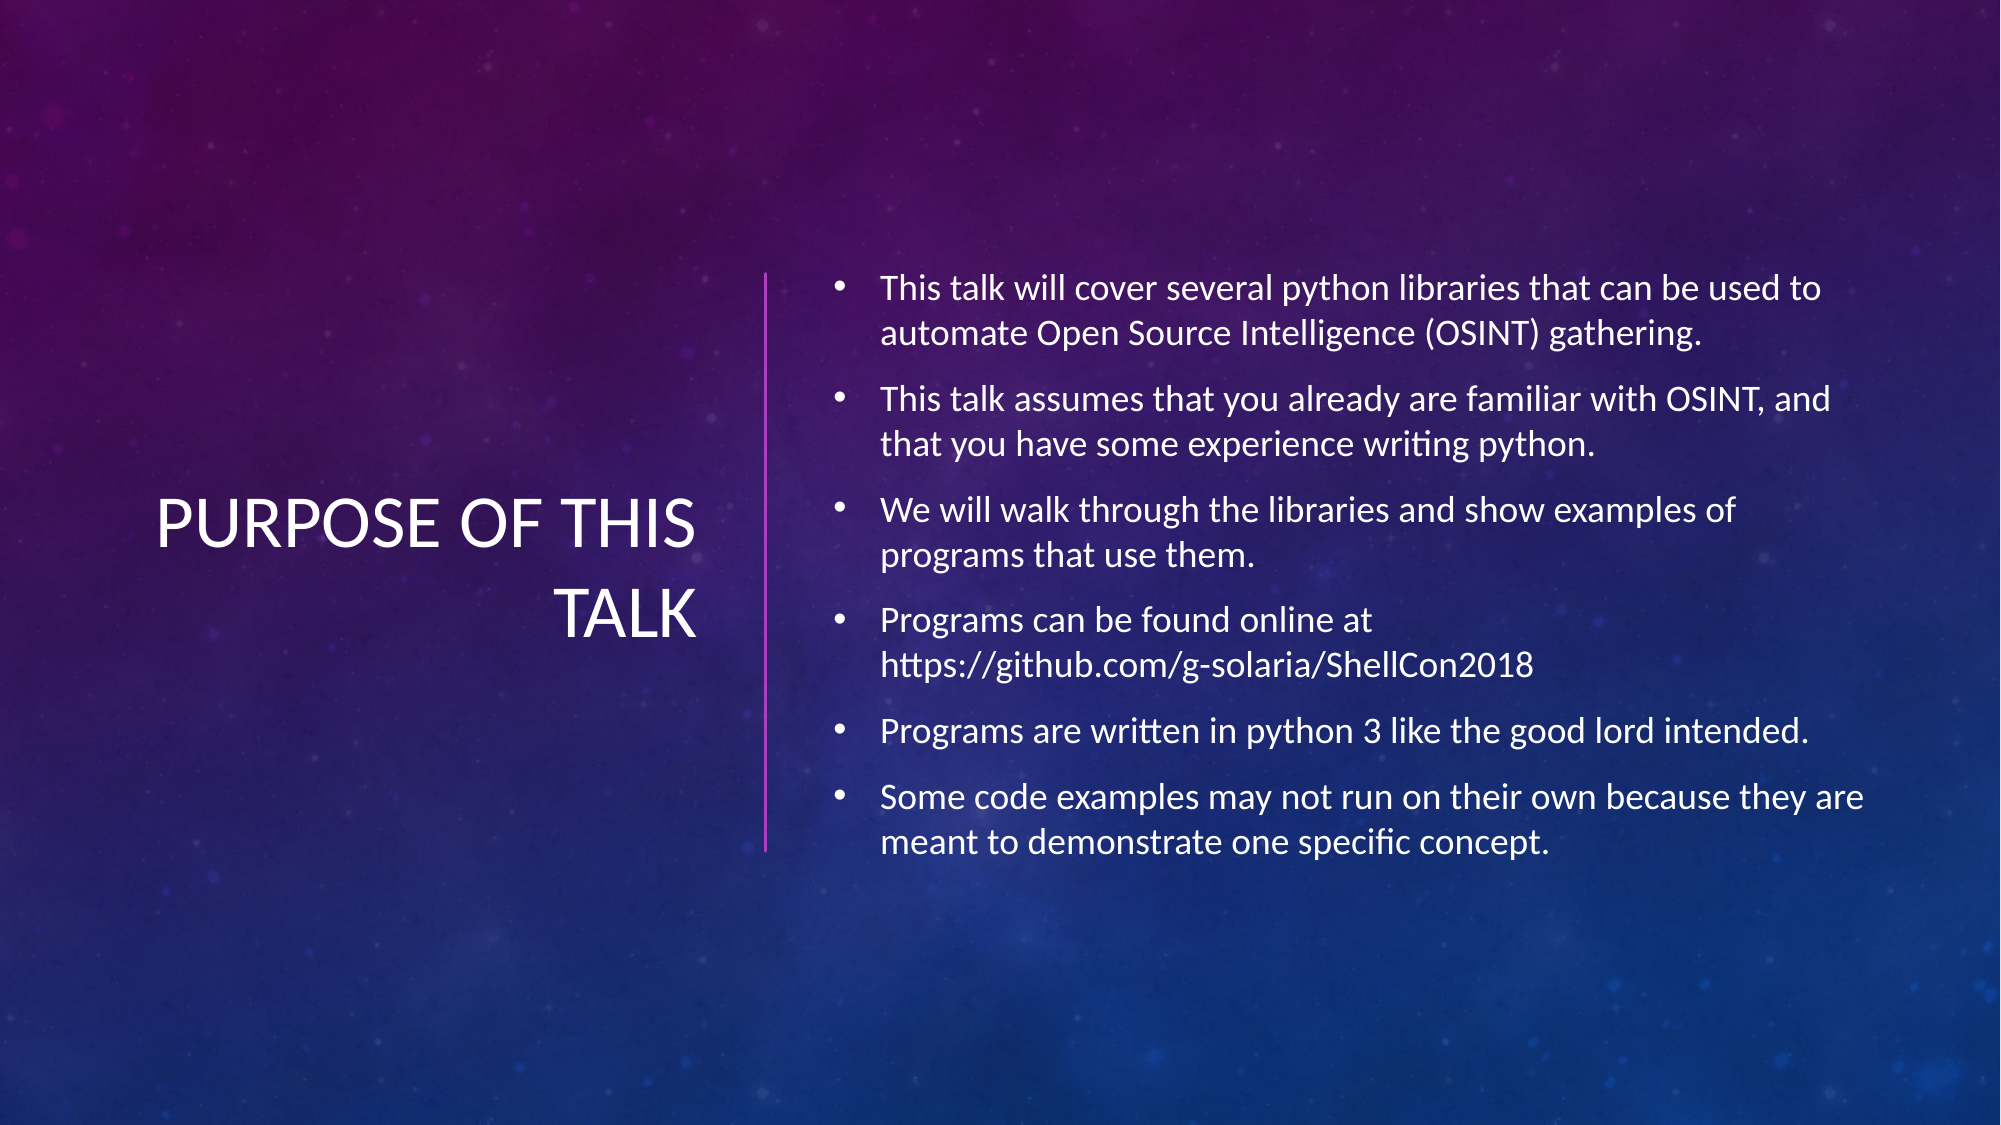

# Purpose of this talk
This talk will cover several python libraries that can be used to automate Open Source Intelligence (OSINT) gathering.
This talk assumes that you already are familiar with OSINT, and that you have some experience writing python.
We will walk through the libraries and show examples of programs that use them.
Programs can be found online at https://github.com/g-solaria/ShellCon2018
Programs are written in python 3 like the good lord intended.
Some code examples may not run on their own because they are meant to demonstrate one specific concept.